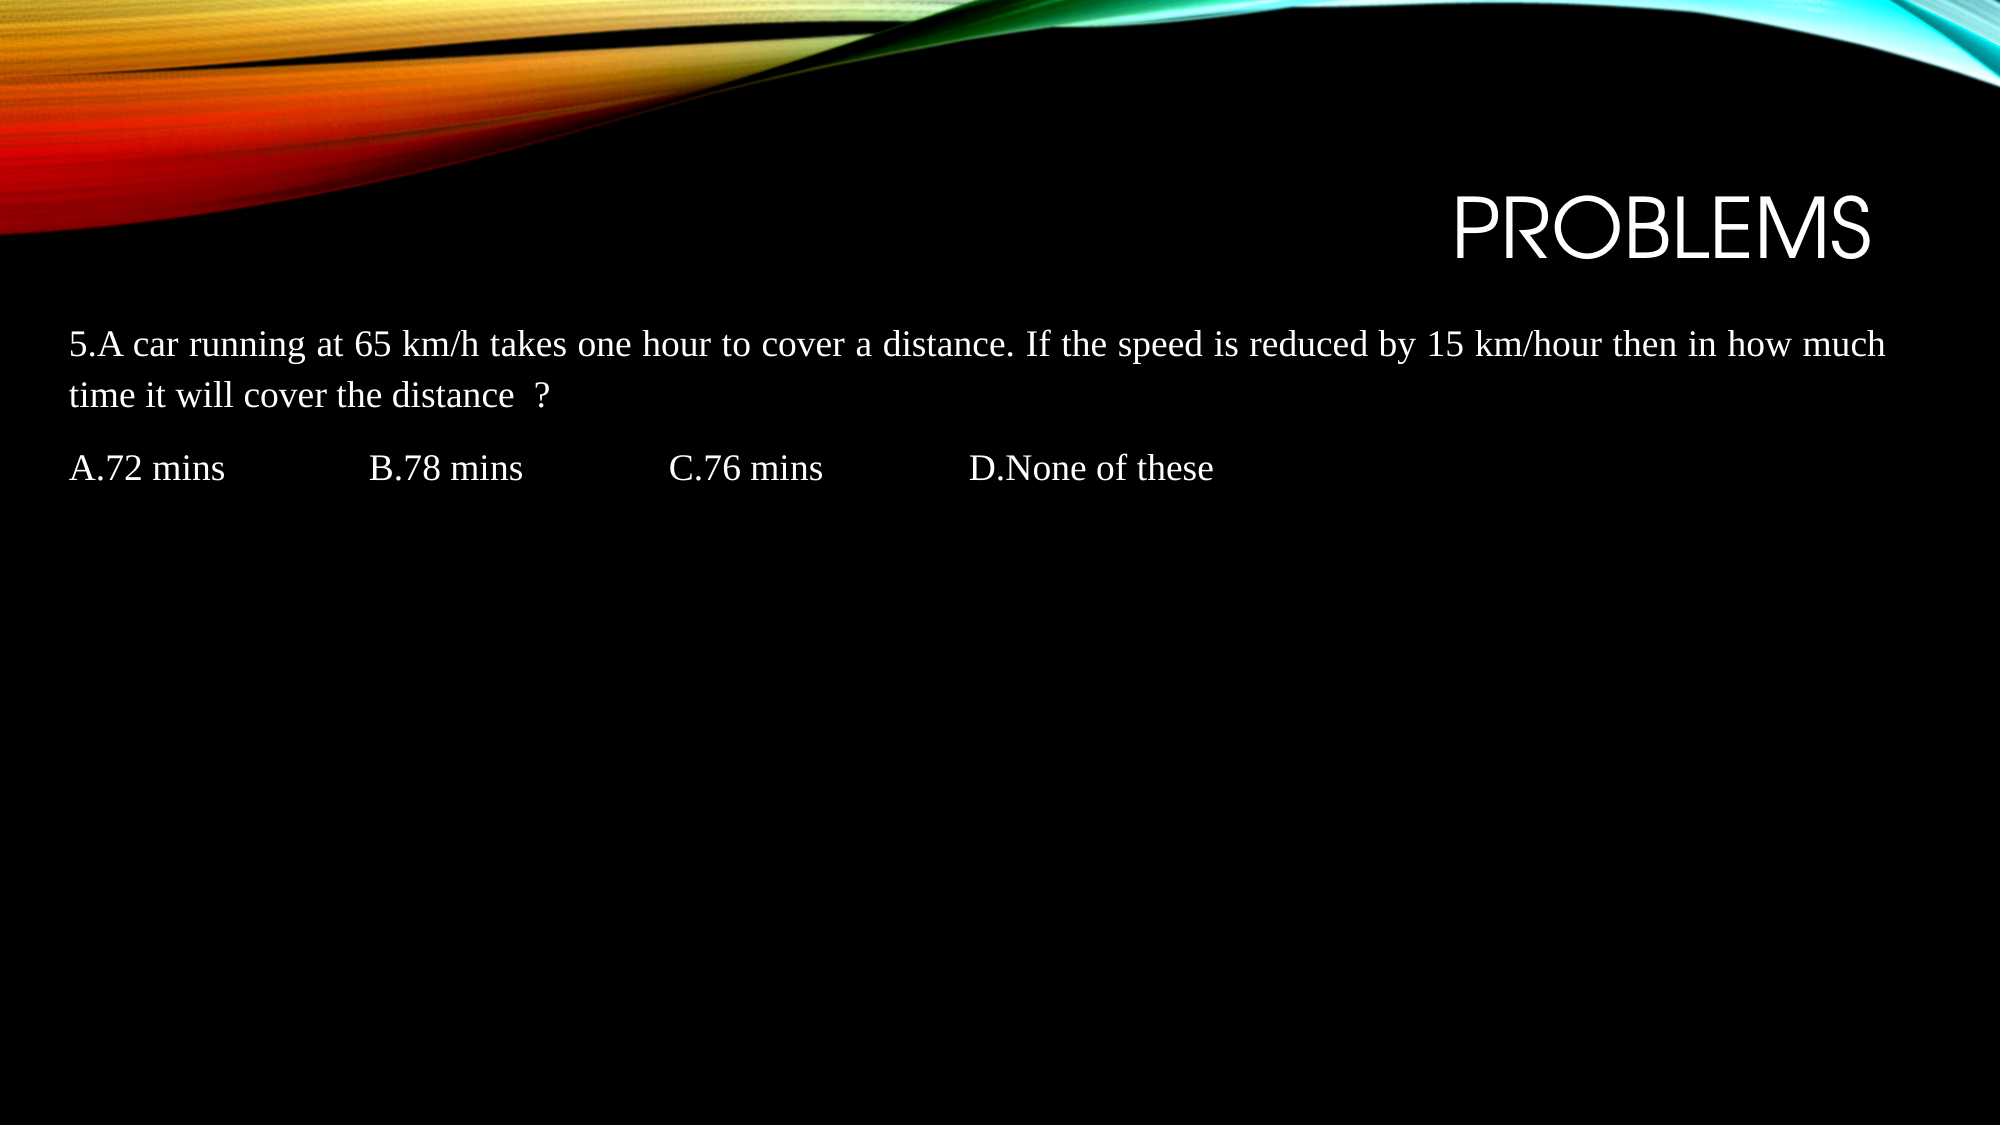

# problems
5.A car running at 65 km/h takes one hour to cover a distance. If the speed is reduced by 15 km/hour then in how much time it will cover the distance  ?
A.72 mins	B.78 mins 	C.76 mins	D.None of these